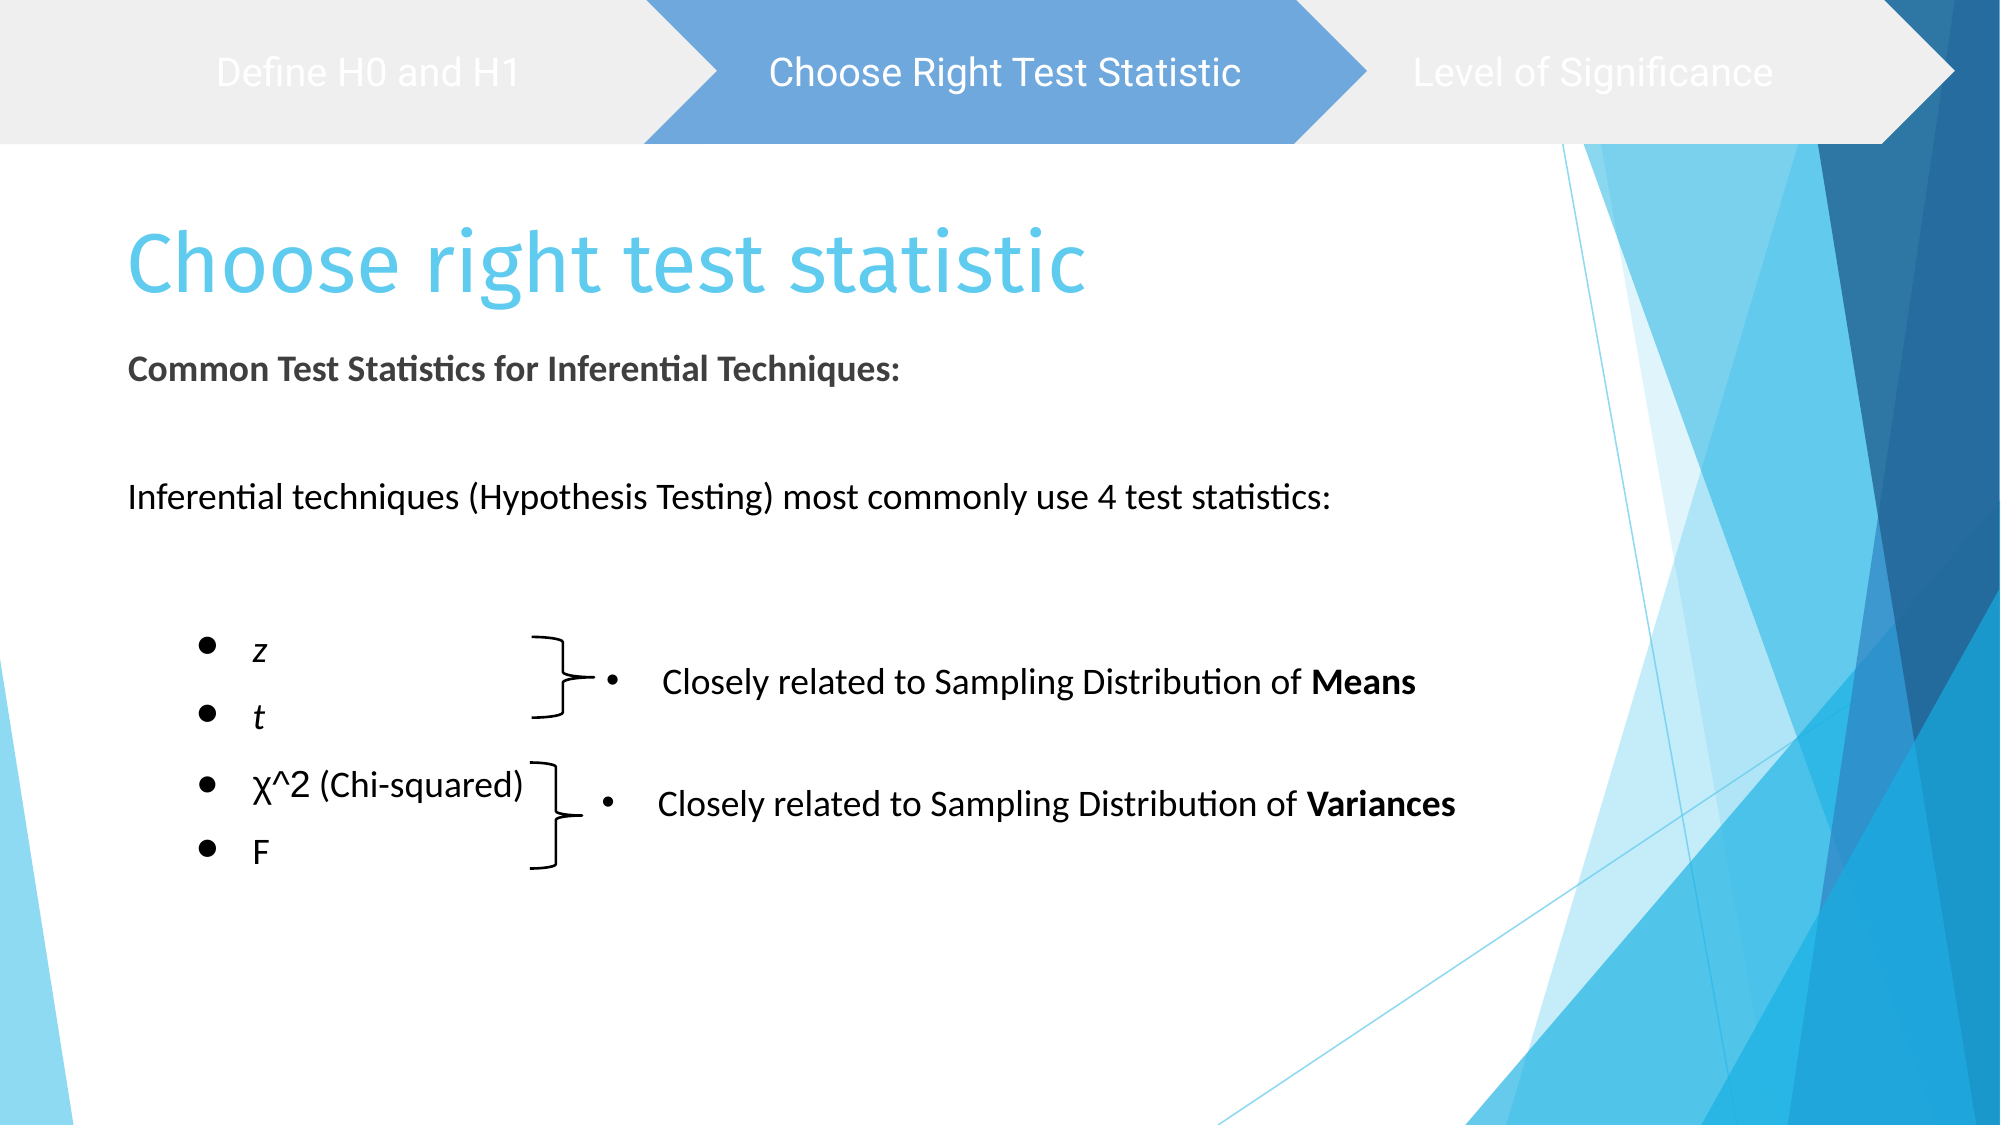

Choose Right Test Statistic
Level of Significance
Define H0 and H1
# Choose right test statistic
  Common Test Statistics for Inferential Techniques:

Inferential techniques (Hypothesis Testing) most commonly use 4 test statistics:
z
t
χ^2 (Chi-squared)
F

Closely related to Sampling Distribution of Means

Closely related to Sampling Distribution of Variances